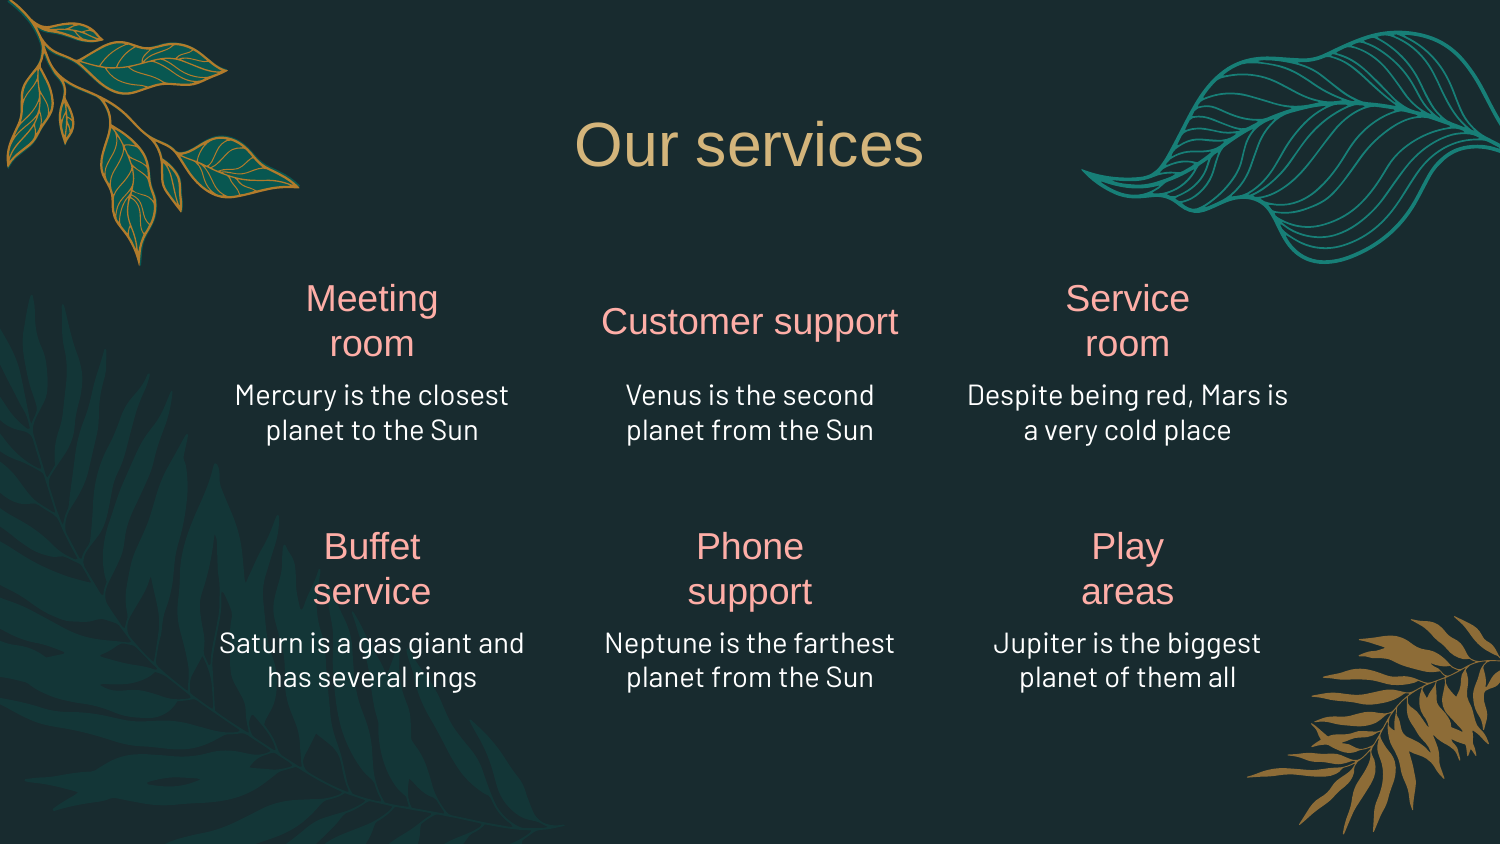

# Our services
Meeting
room
Customer support
Service
room
Mercury is the closest
planet to the Sun
Venus is the second planet from the Sun
Despite being red, Mars is
a very cold place
Buffet
service
Phone
support
Play
areas
Saturn is a gas giant and has several rings
Neptune is the farthest
planet from the Sun
Jupiter is the biggest planet of them all